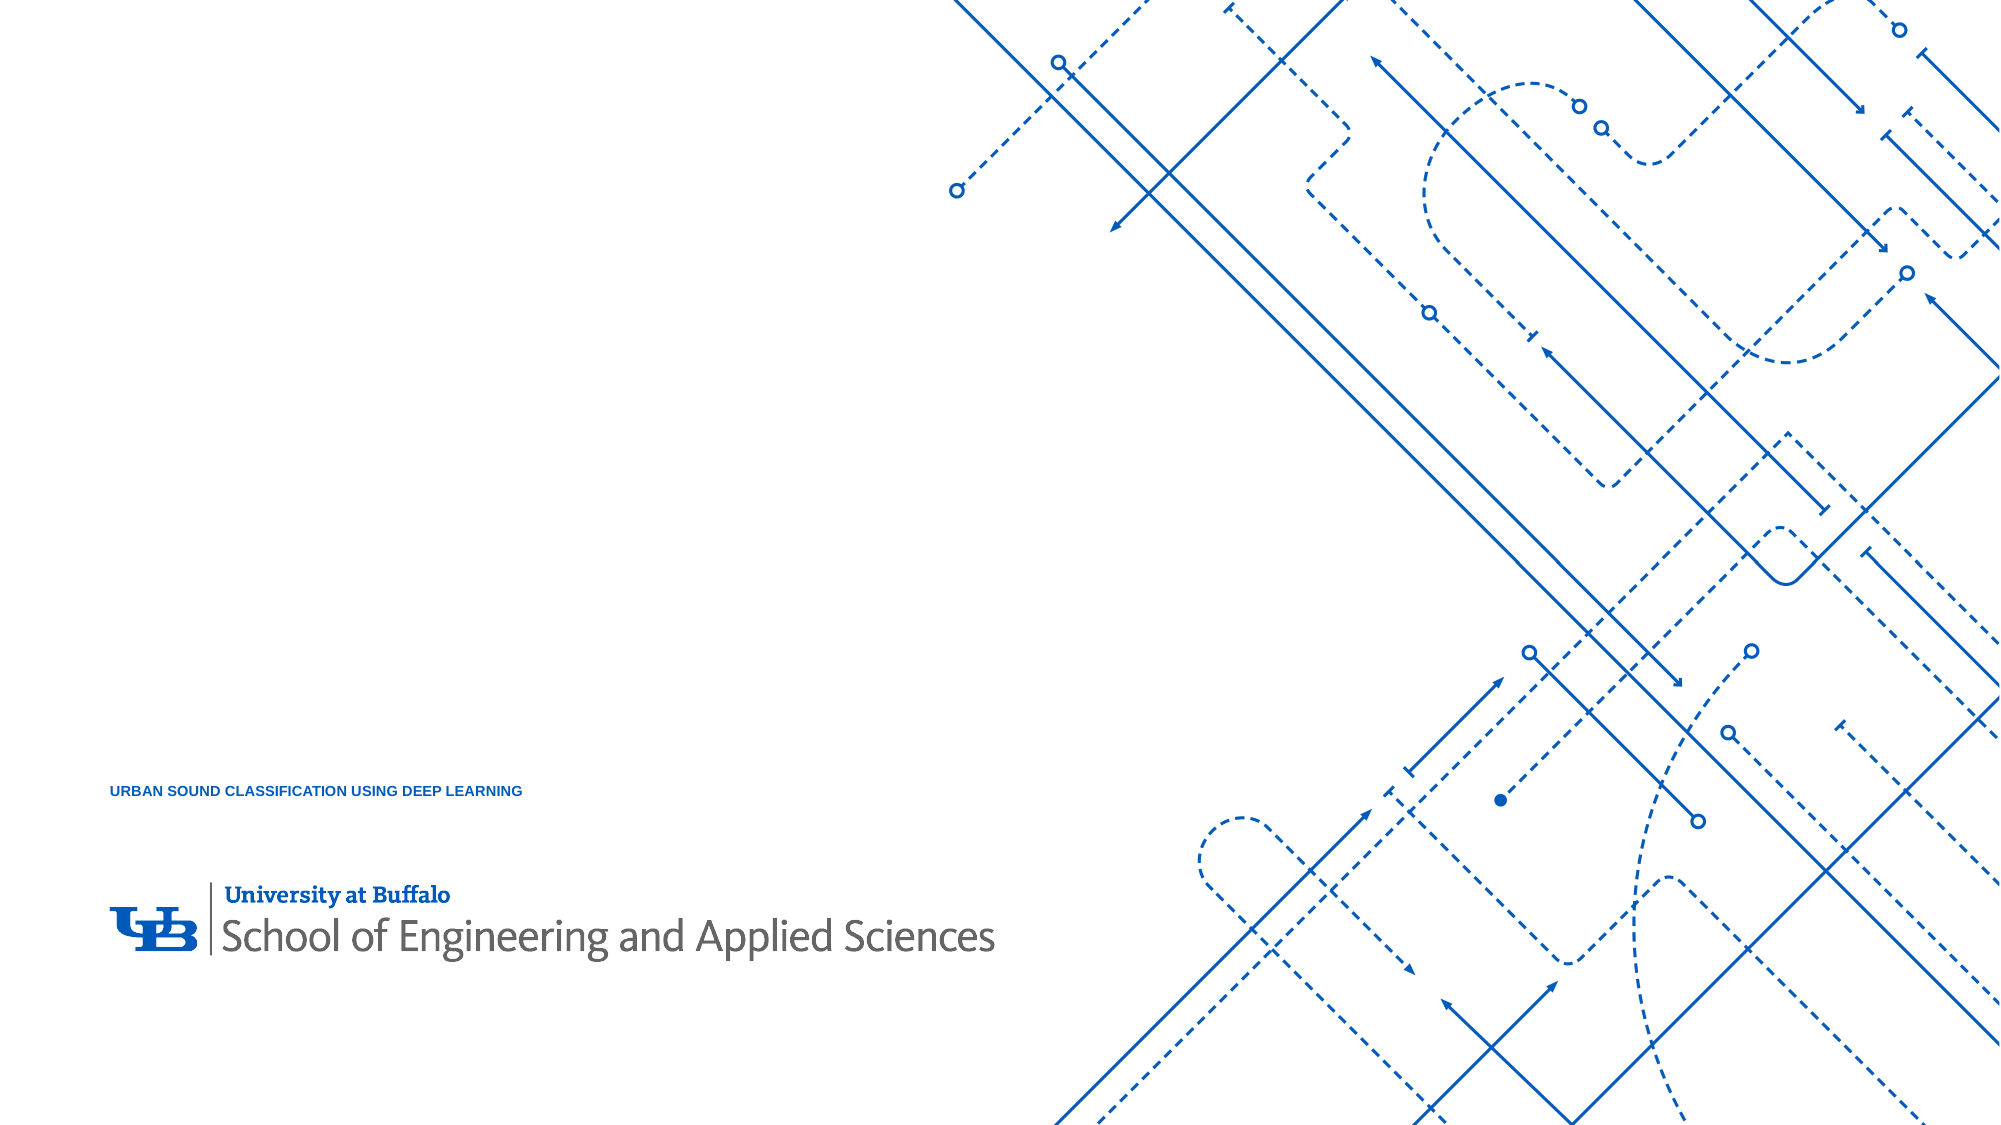

# URBAN SOUND CLASSIFICATION USING DEEP LEARNING